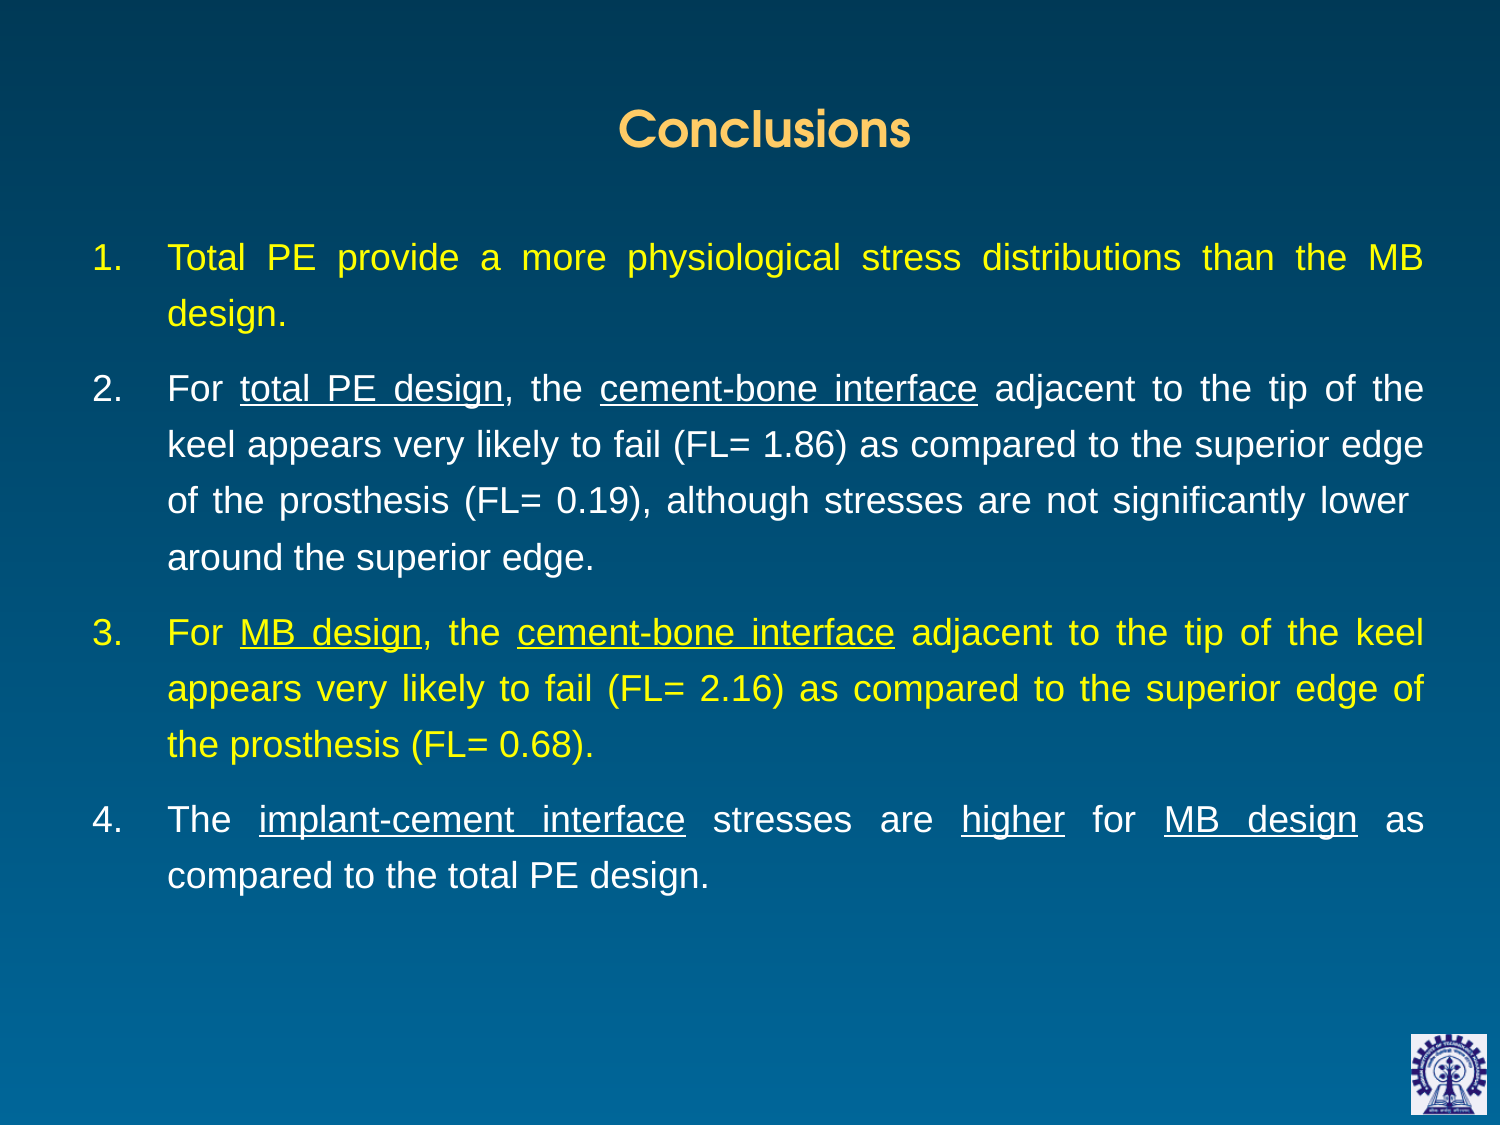

Conclusions
Total PE provide a more physiological stress distributions than the MB design.
For total PE design, the cement-bone interface adjacent to the tip of the keel appears very likely to fail (FL= 1.86) as compared to the superior edge of the prosthesis (FL= 0.19), although stresses are not significantly lower  around the superior edge.
For MB design, the cement-bone interface adjacent to the tip of the keel appears very likely to fail (FL= 2.16) as compared to the superior edge of the prosthesis (FL= 0.68).
The implant-cement interface stresses are higher for MB design as compared to the total PE design.